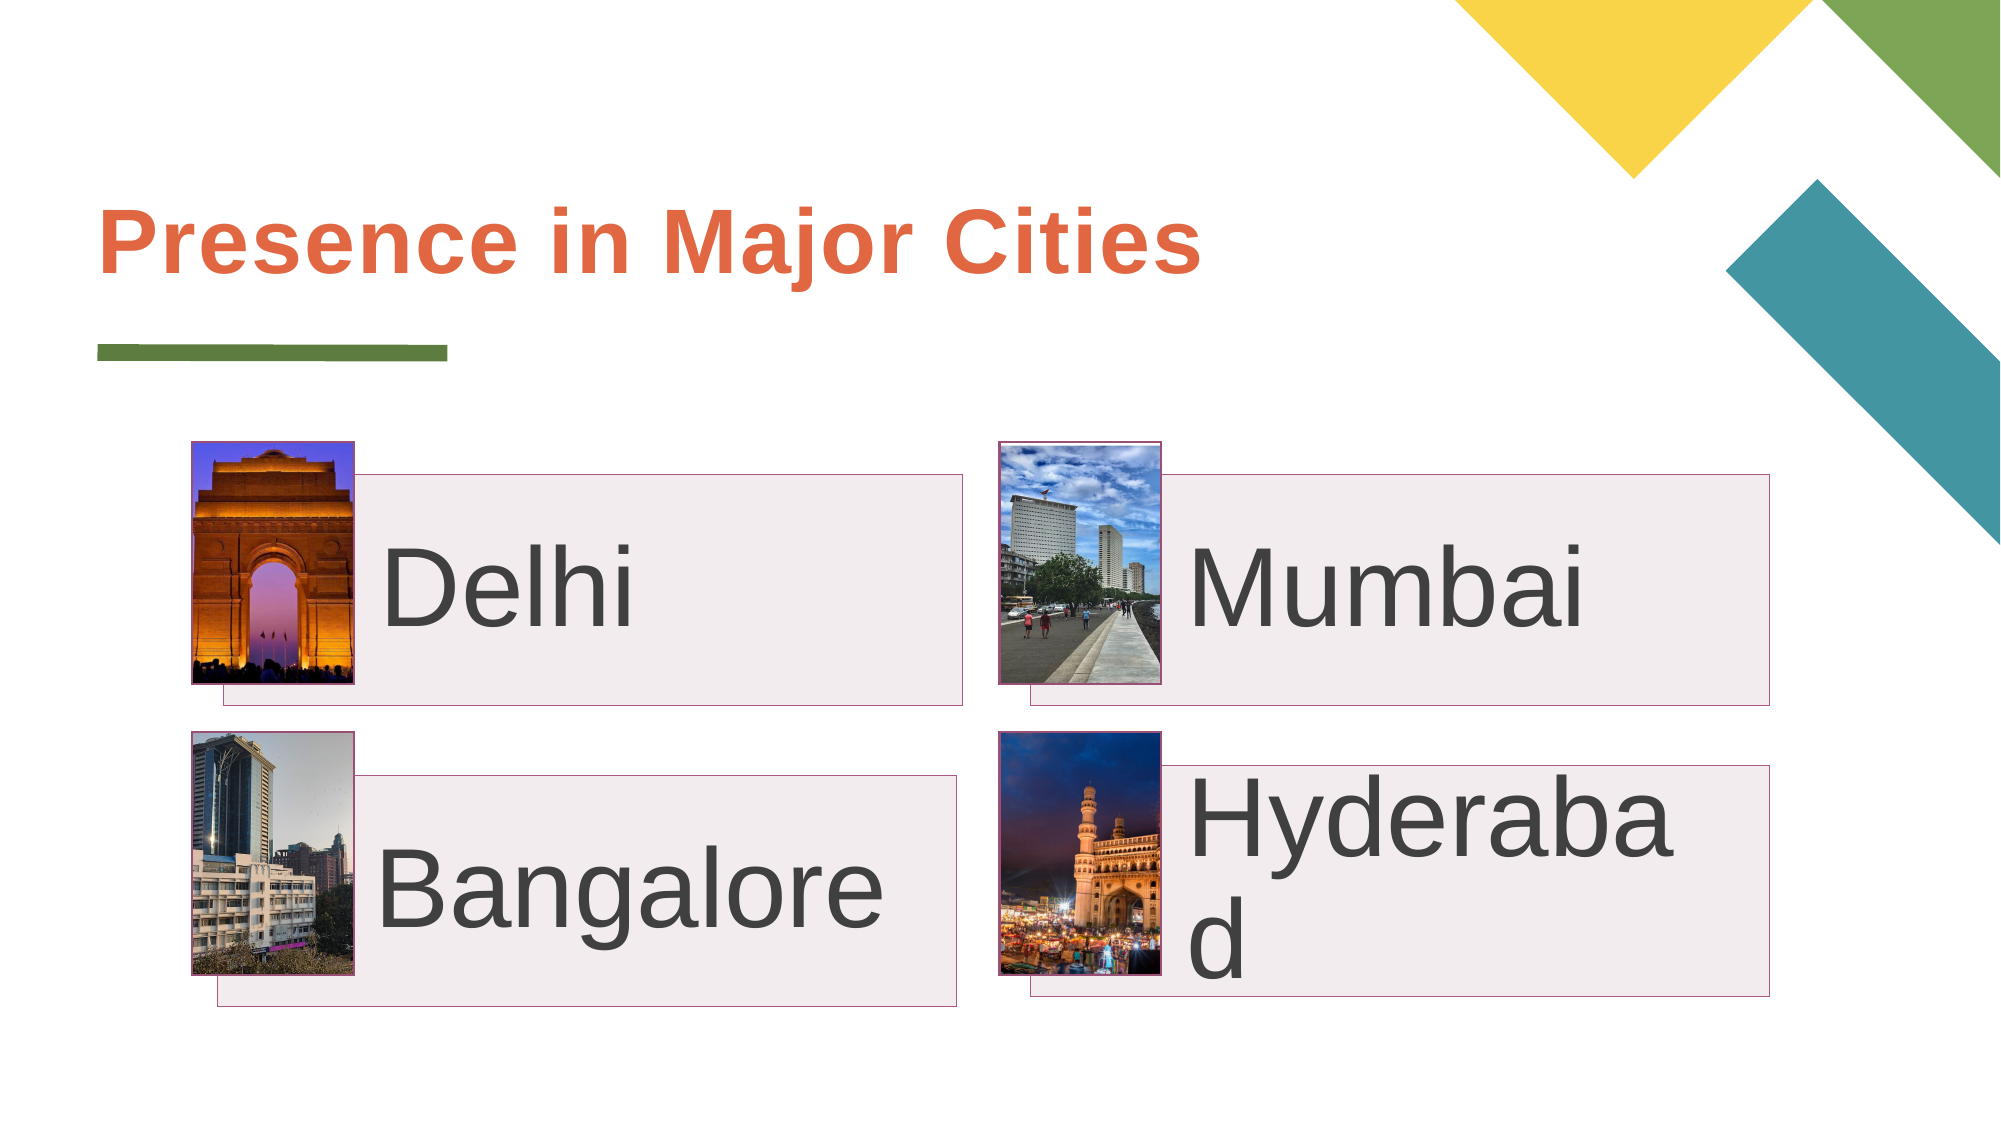

# Presence in Major Cities
Delhi
Mumbai
Bangalore
Hyderabad